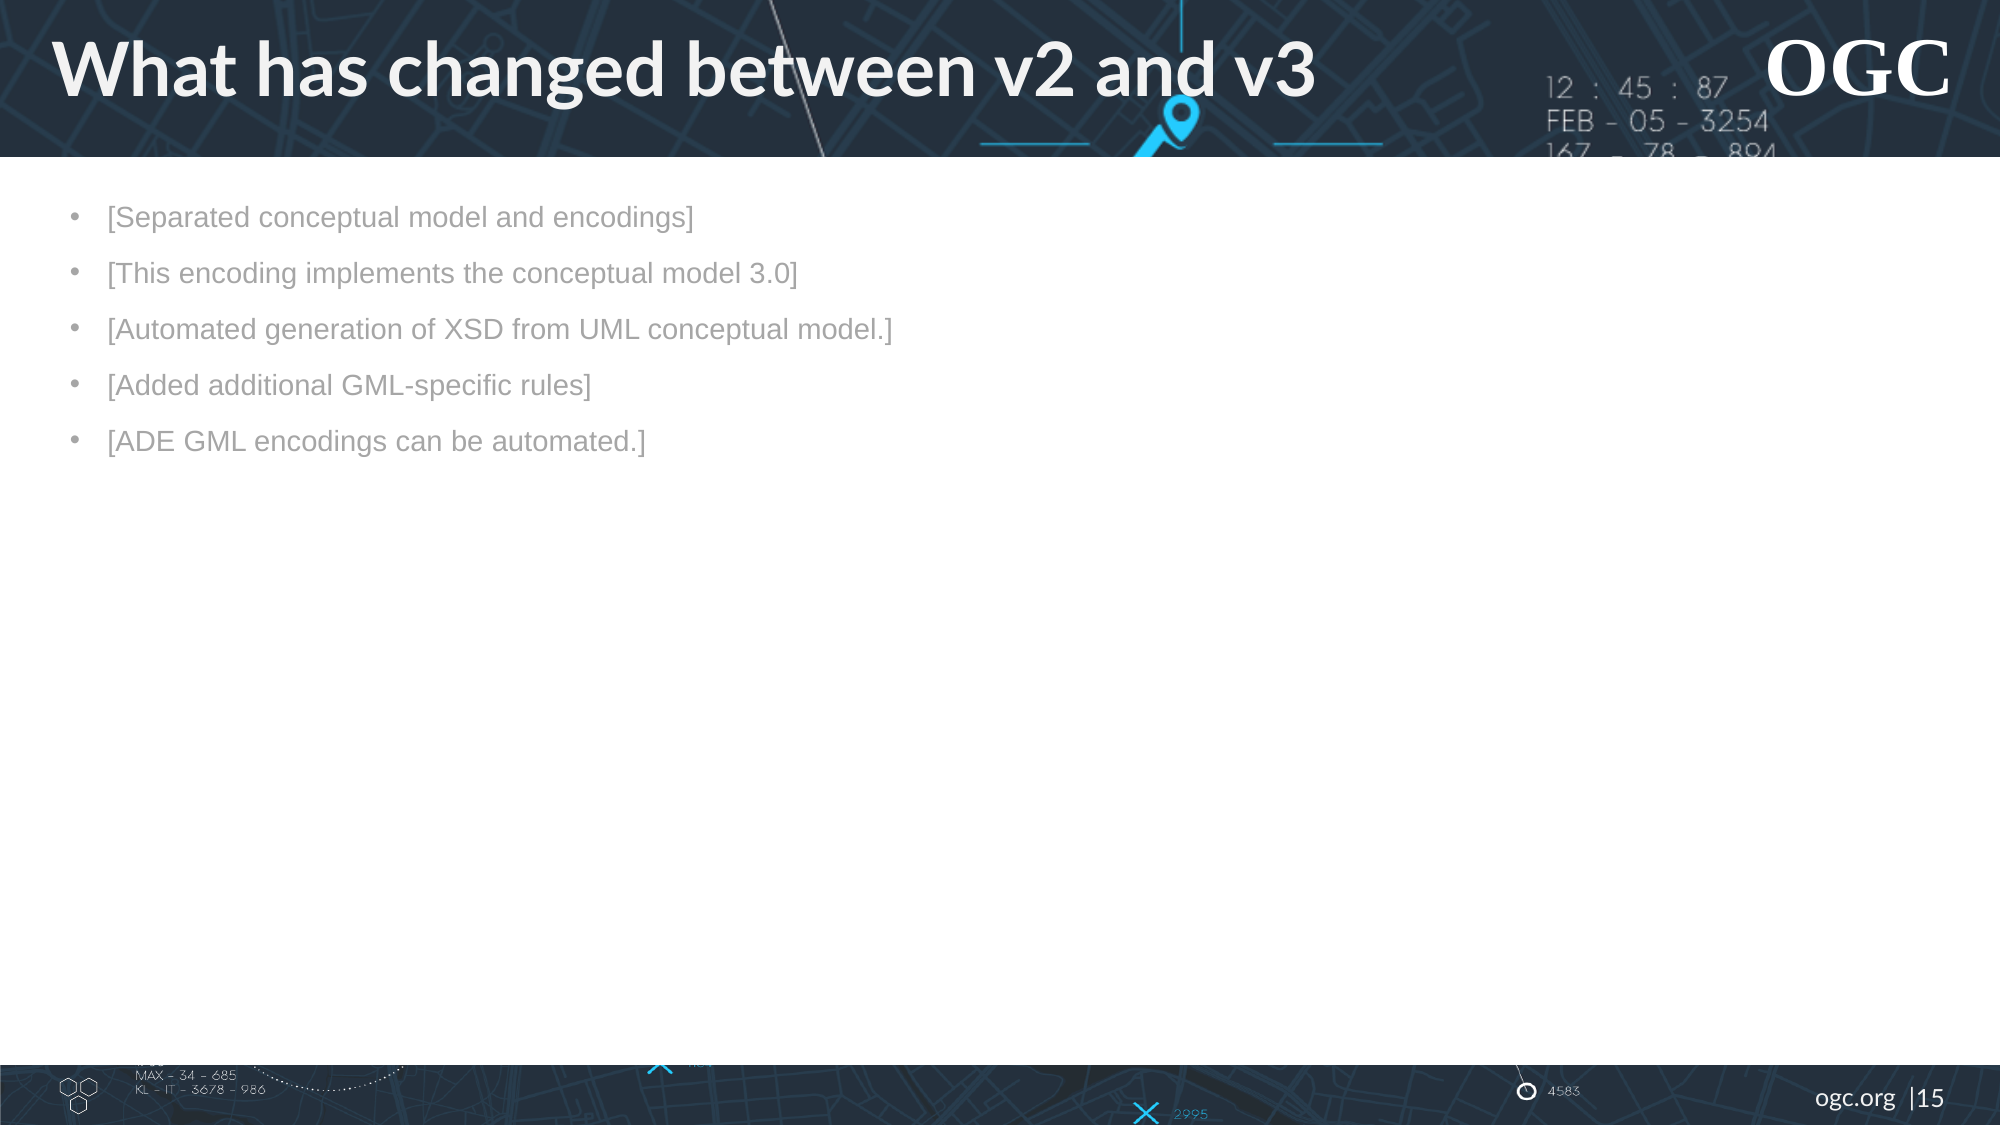

# What has changed between v2 and v3
[Separated conceptual model and encodings]
[This encoding implements the conceptual model 3.0]
[Automated generation of XSD from UML conceptual model.]
[Added additional GML-specific rules]
[ADE GML encodings can be automated.]
15